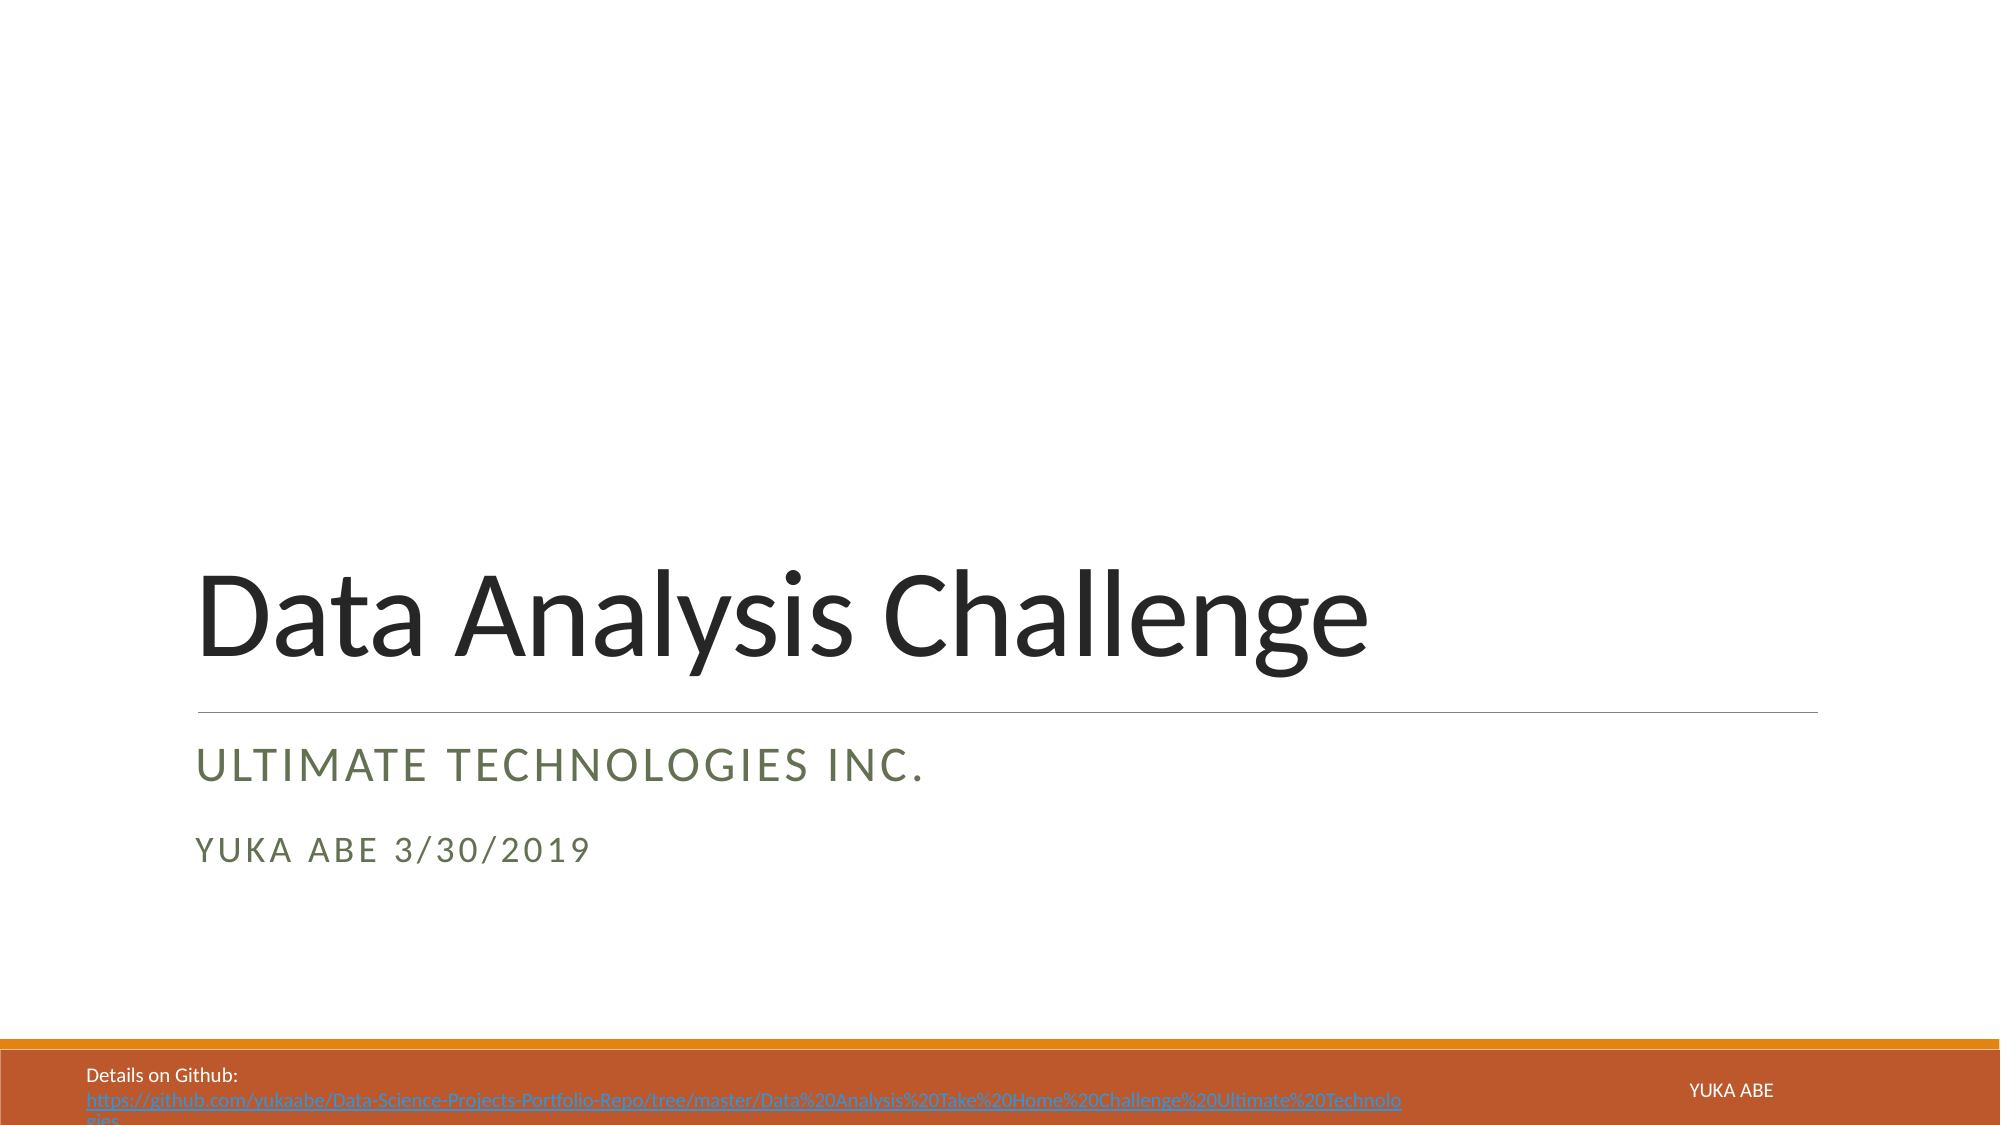

# Data Analysis Challenge
Ultimate Technologies Inc.
Yuka Abe 3/30/2019
YUKA ABE